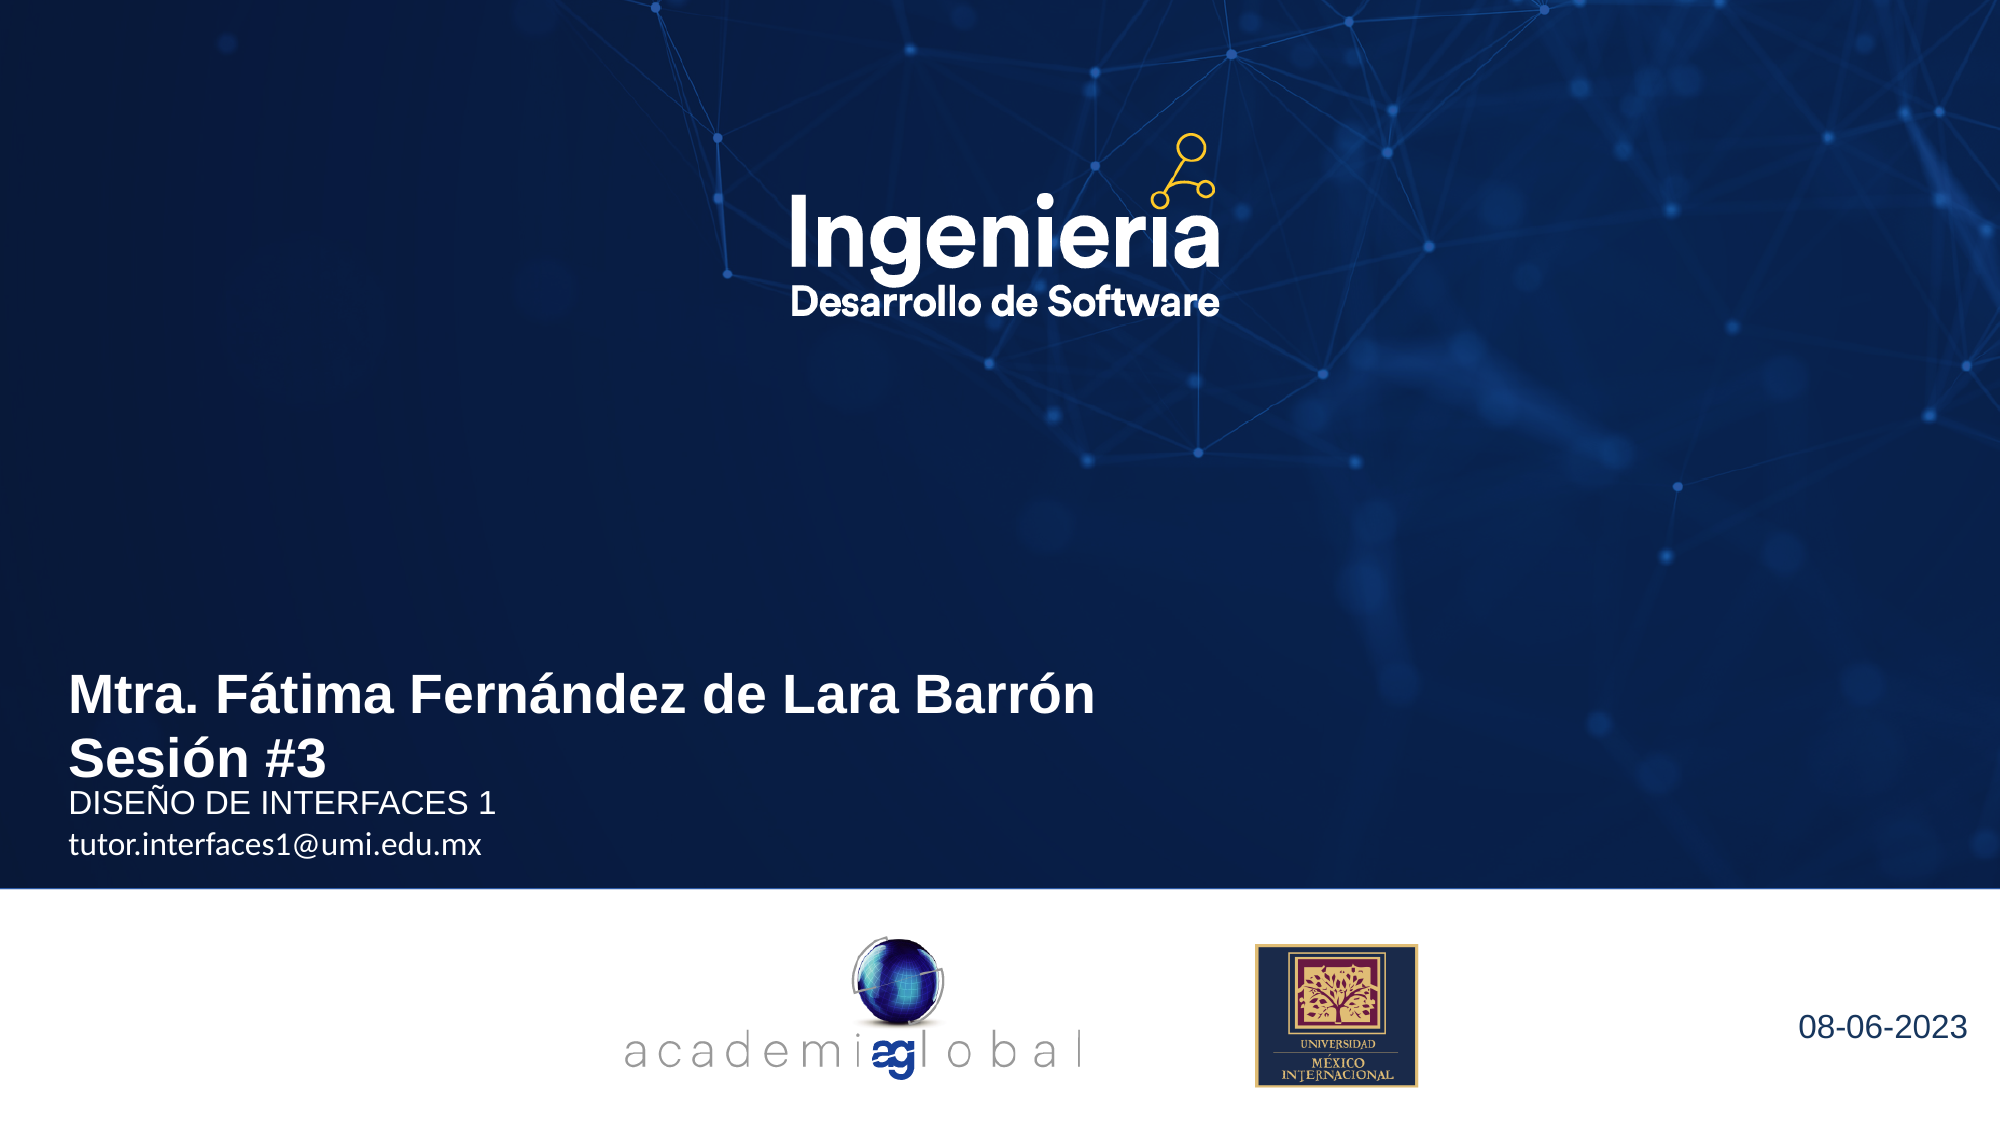

Mtra. Fátima Fernández de Lara Barrón
Sesión #3
DISEÑO DE INTERFACES 1
tutor.interfaces1@umi.edu.mx
08-06-2023